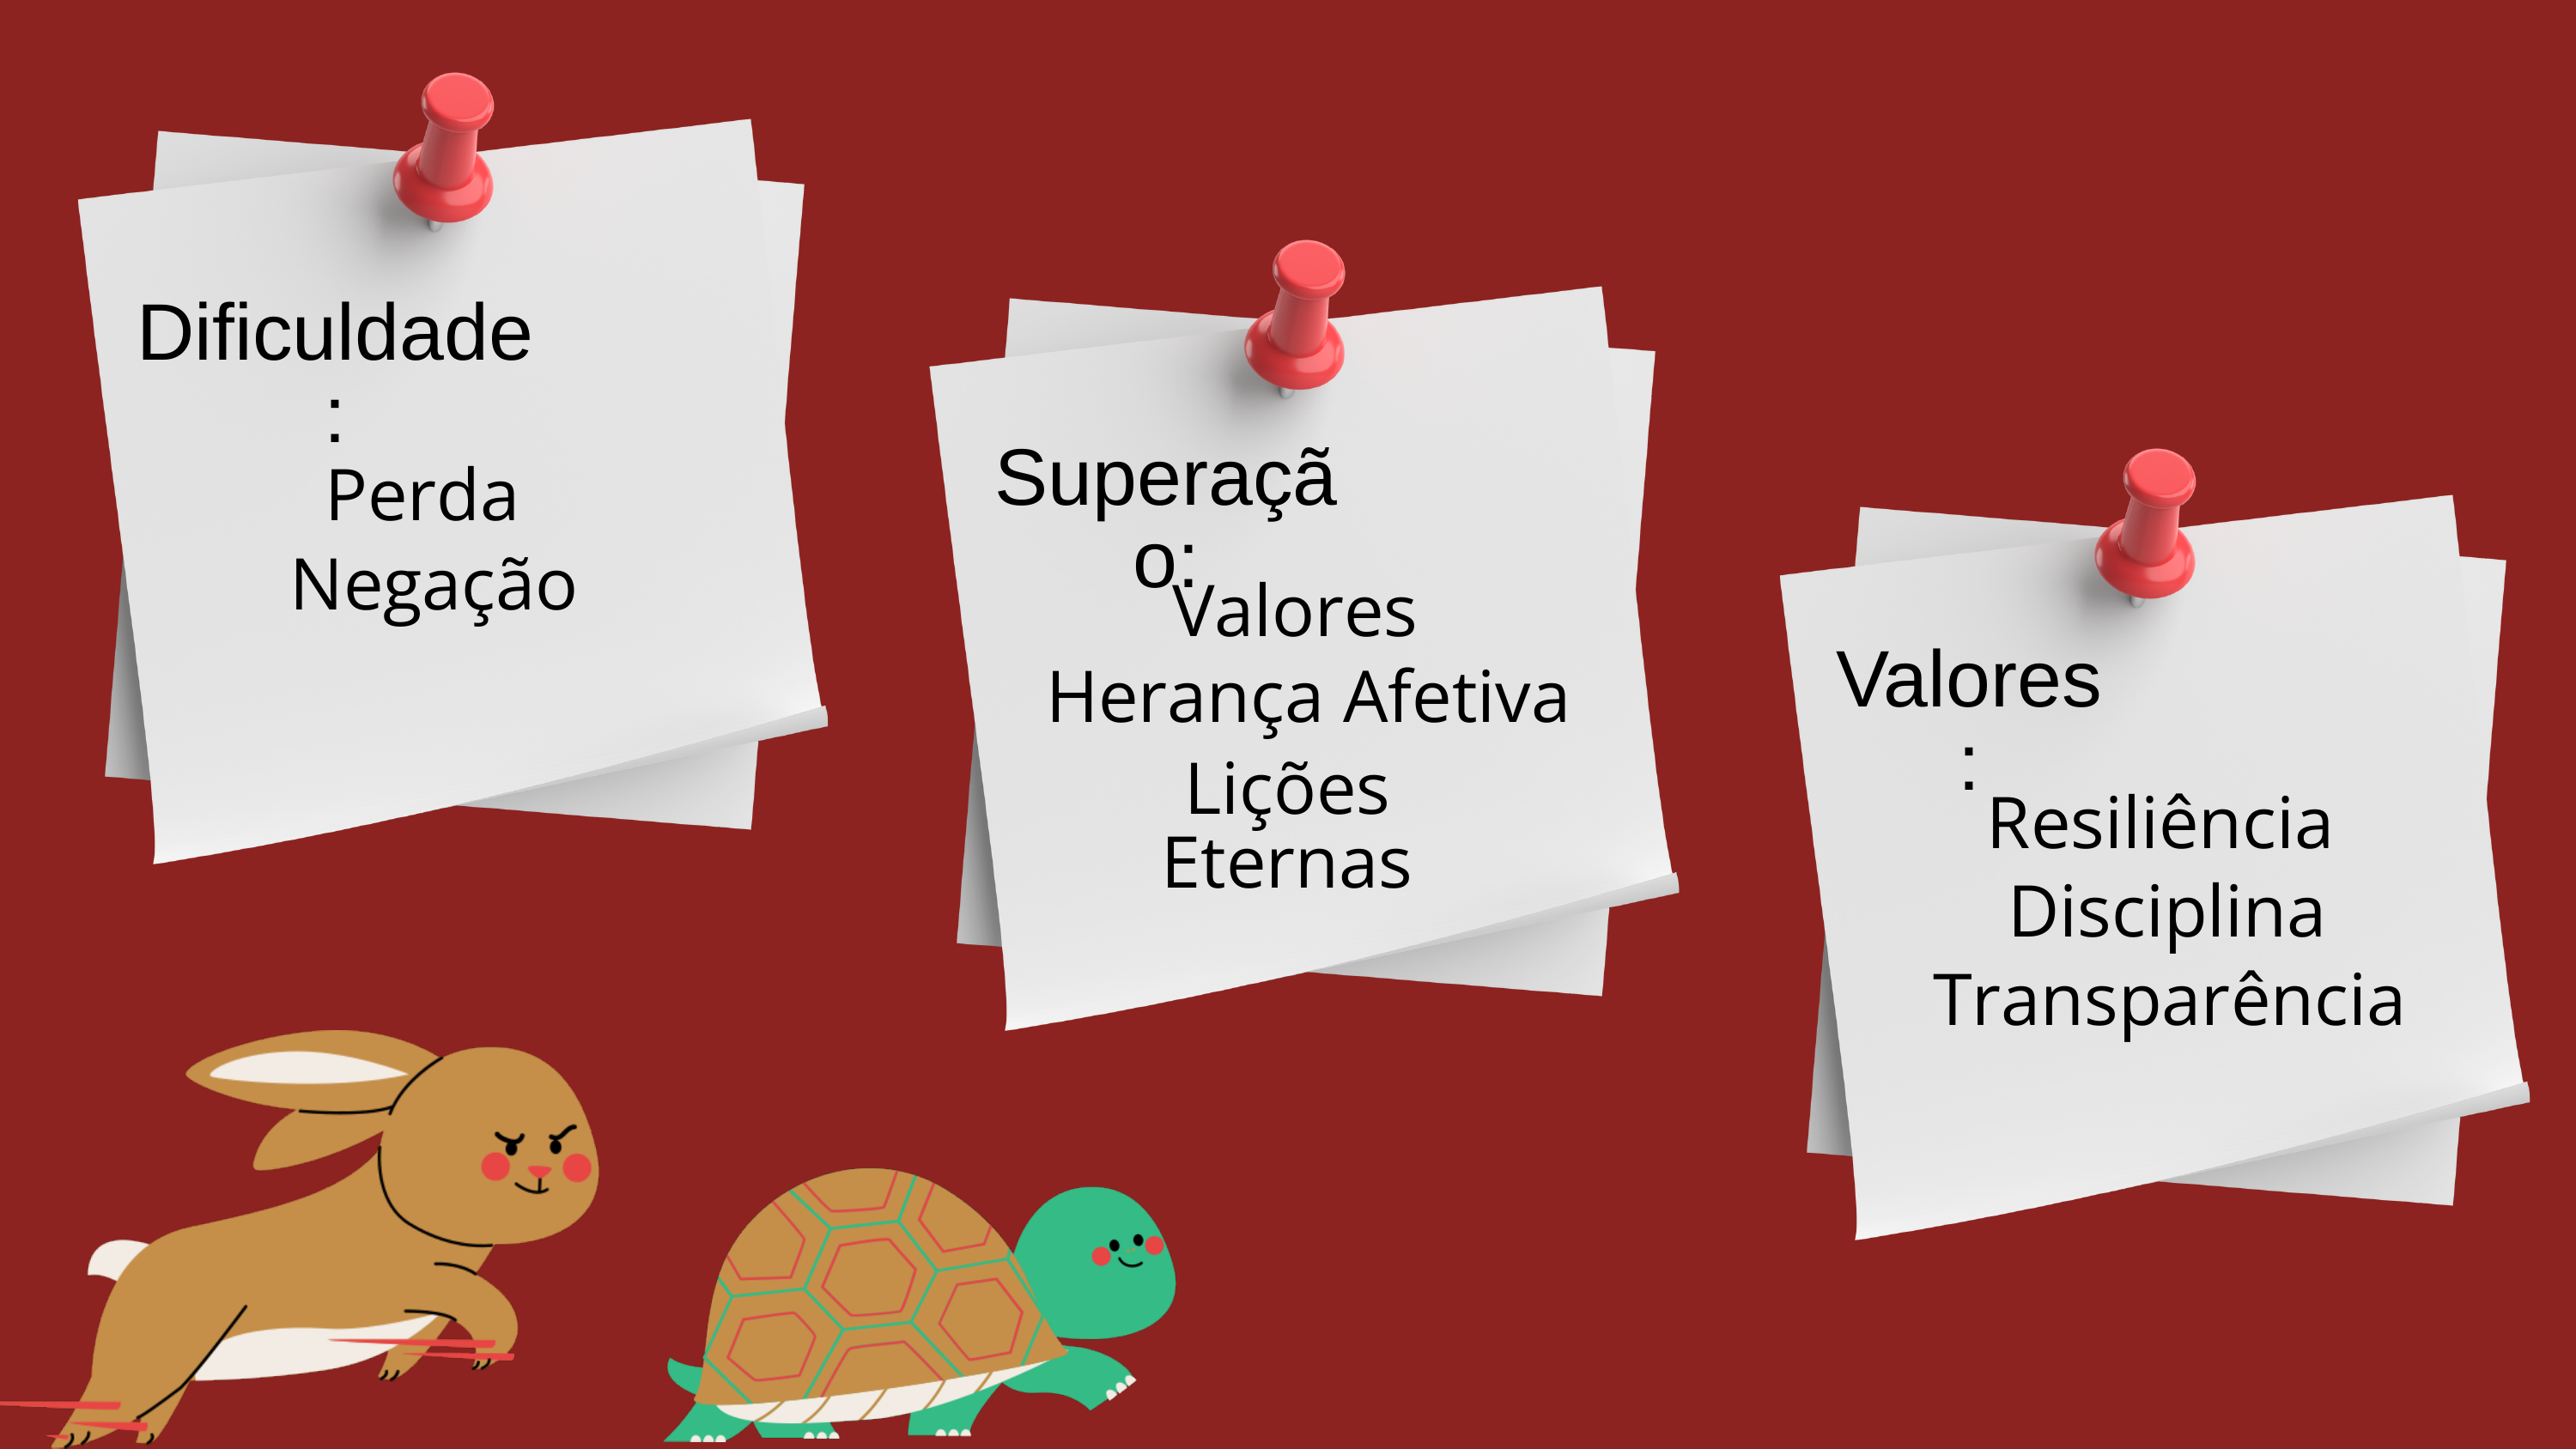

Dificuldade:
Superação:

Perda
Negação
Valores

Valores:
Herança Afetiva
Lições Eternas
Resiliência
Disciplina
Transparência